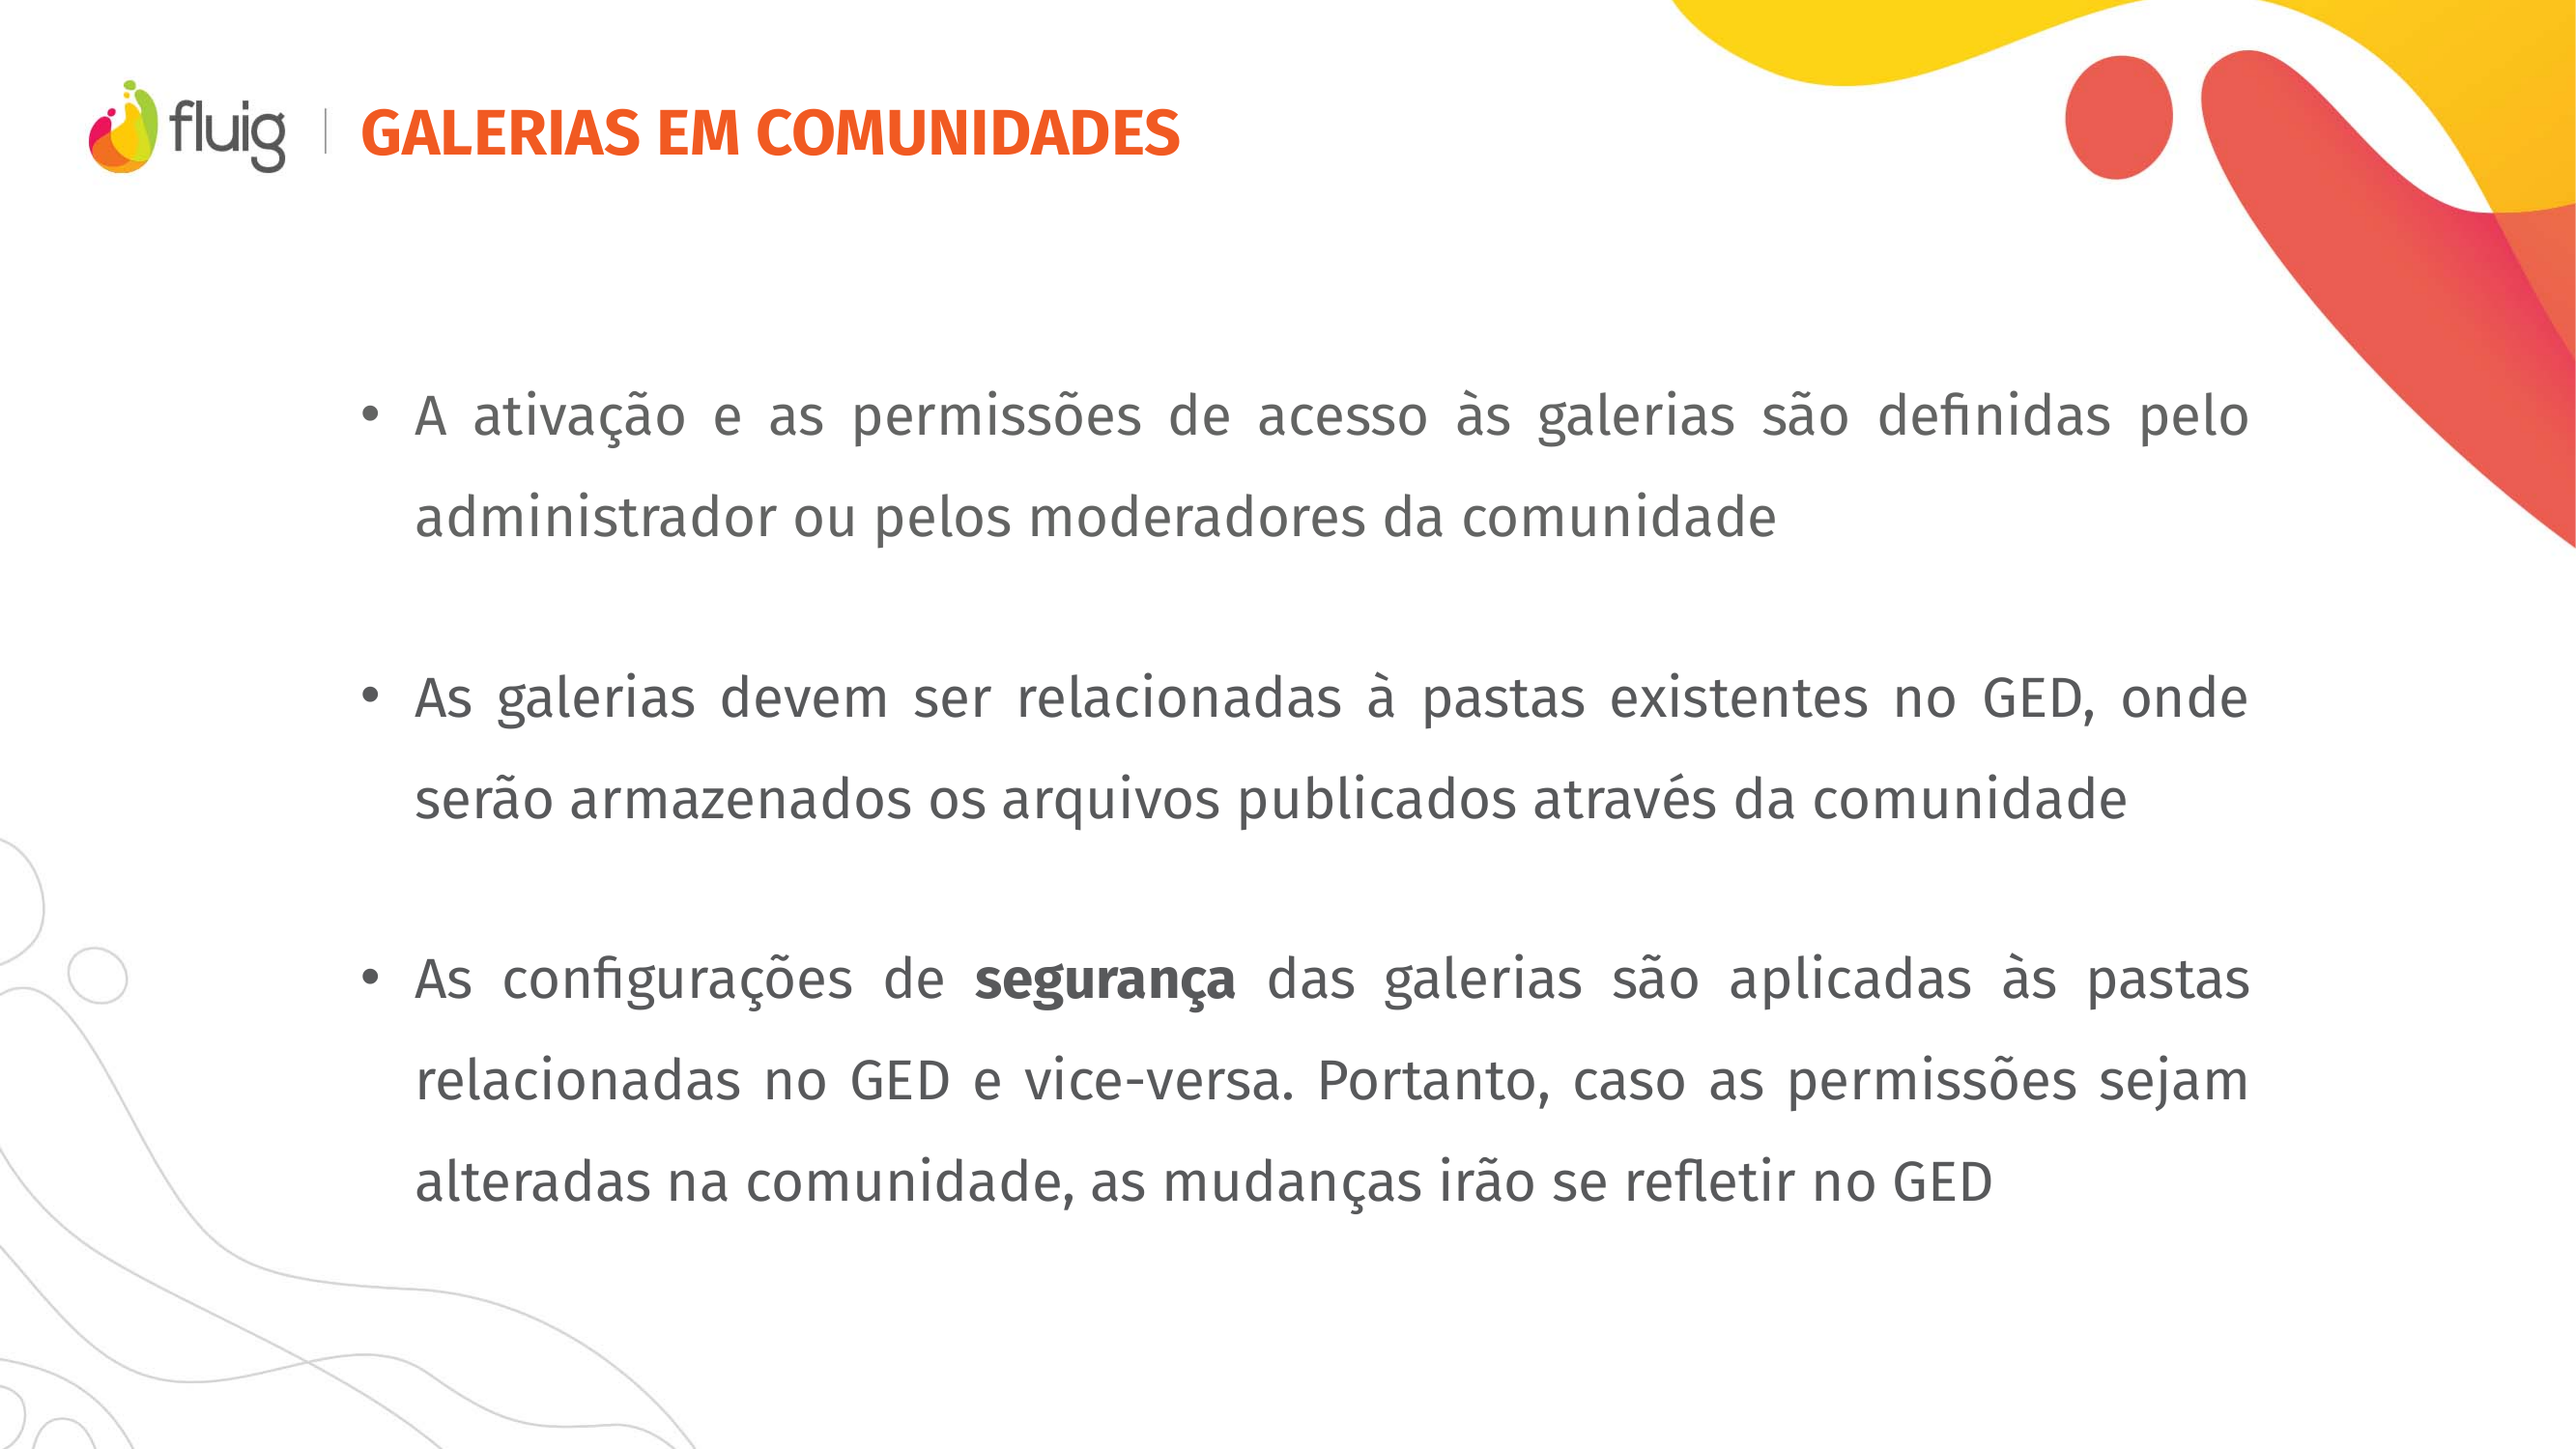

# Galerias em comunidades
A ativação e as permissões de acesso às galerias são definidas pelo administrador ou pelos moderadores da comunidade

As galerias devem ser relacionadas à pastas existentes no GED, onde serão armazenados os arquivos publicados através da comunidade

As configurações de segurança das galerias são aplicadas às pastas relacionadas no GED e vice-versa. Portanto, caso as permissões sejam alteradas na comunidade, as mudanças irão se refletir no GED